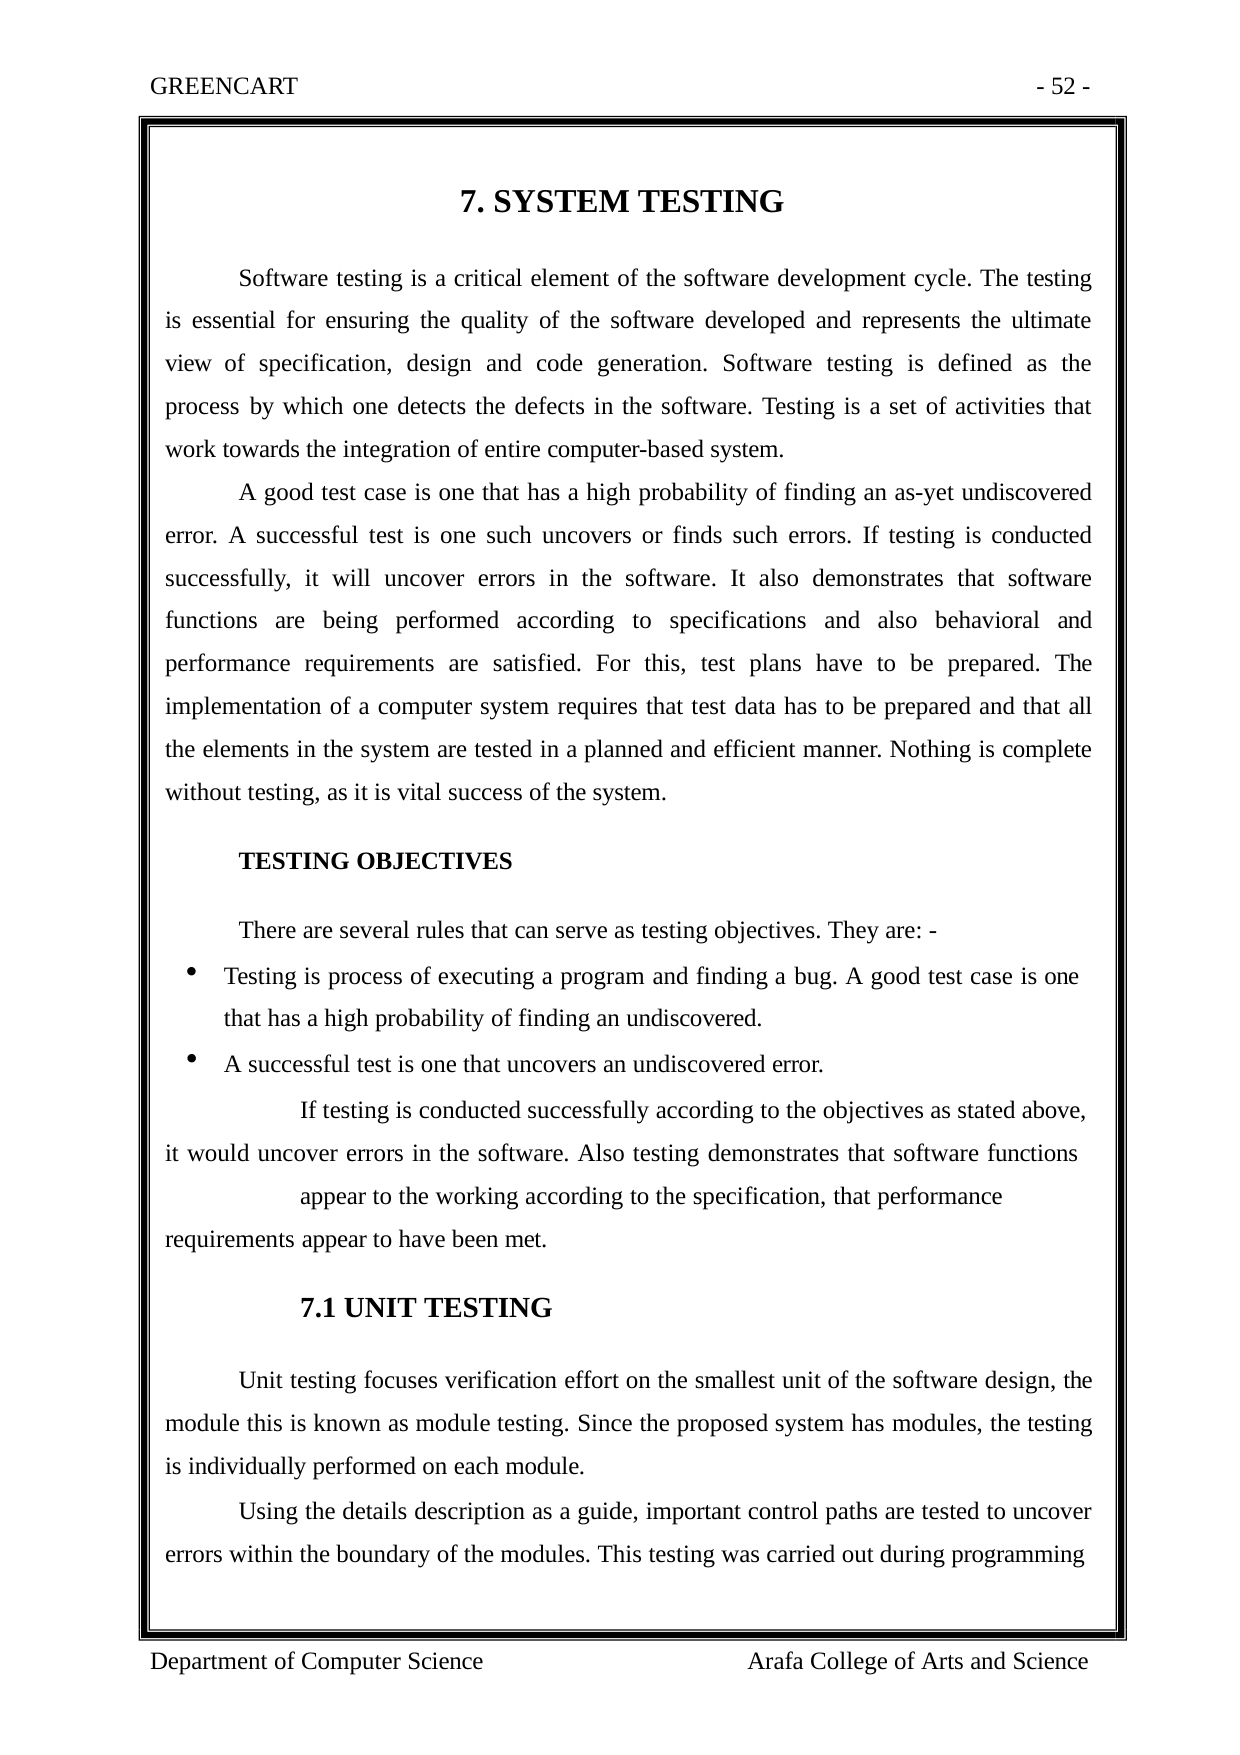

GREENCART
- 52 -

7. SYSTEM TESTING
Software testing is a critical element of the software development cycle. The testing is essential for ensuring the quality of the software developed and represents the ultimate view of specification, design and code generation. Software testing is defined as the process by which one detects the defects in the software. Testing is a set of activities that work towards the integration of entire computer-based system.
A good test case is one that has a high probability of finding an as-yet undiscovered error. A successful test is one such uncovers or finds such errors. If testing is conducted successfully, it will uncover errors in the software. It also demonstrates that software functions are being performed according to specifications and also behavioral and performance requirements are satisfied. For this, test plans have to be prepared. The implementation of a computer system requires that test data has to be prepared and that all the elements in the system are tested in a planned and efficient manner. Nothing is complete without testing, as it is vital success of the system.

TESTING OBJECTIVES

There are several rules that can serve as testing objectives. They are: -
Testing is process of executing a program and finding a bug. A good test case is one that has a high probability of finding an undiscovered.
A successful test is one that uncovers an undiscovered error.
If testing is conducted successfully according to the objectives as stated above, it would uncover errors in the software. Also testing demonstrates that software functions
appear to the working according to the specification, that performance requirements appear to have been met.

7.1 UNIT TESTING
Unit testing focuses verification effort on the smallest unit of the software design, the module this is known as module testing. Since the proposed system has modules, the testing is individually performed on each module.
Using the details description as a guide, important control paths are tested to uncover errors within the boundary of the modules. This testing was carried out during programming
Department of Computer Science
Arafa College of Arts and Science